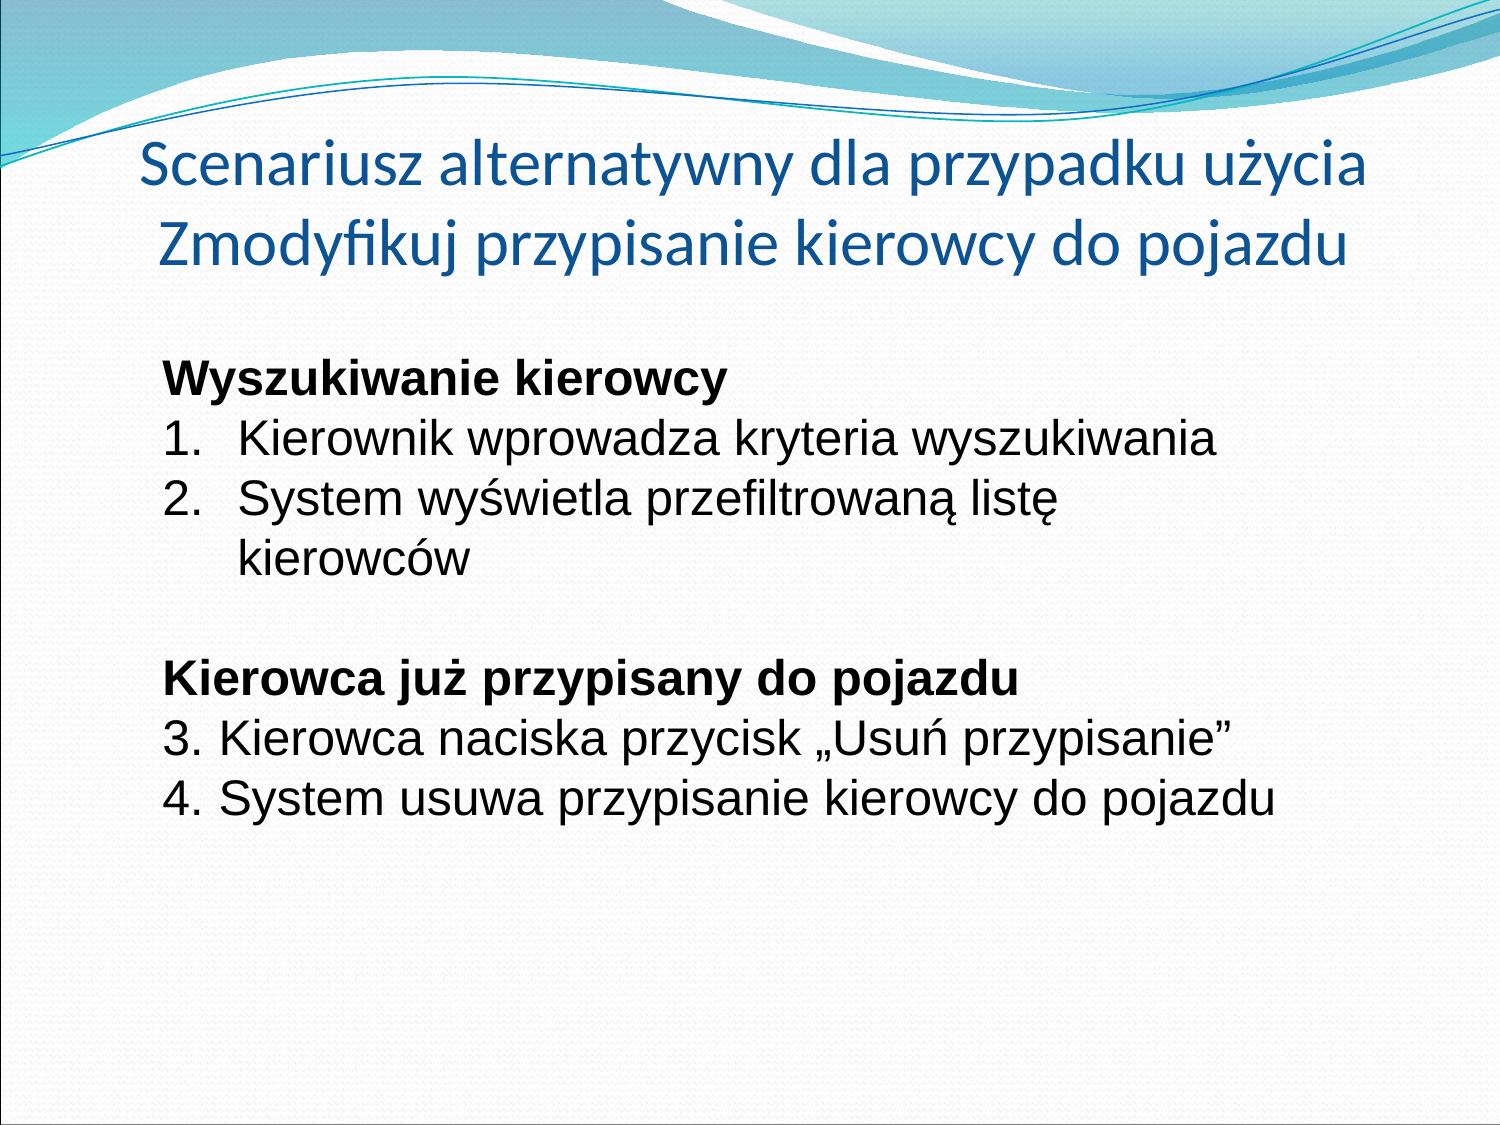

# Scenariusz alternatywny dla przypadku użycia Zmodyfikuj przypisanie kierowcy do pojazdu
Wyszukiwanie kierowcy
Kierownik wprowadza kryteria wyszukiwania
System wyświetla przefiltrowaną listę kierowców

Kierowca już przypisany do pojazdu
Kierowca naciska przycisk „Usuń przypisanie”
System usuwa przypisanie kierowcy do pojazdu